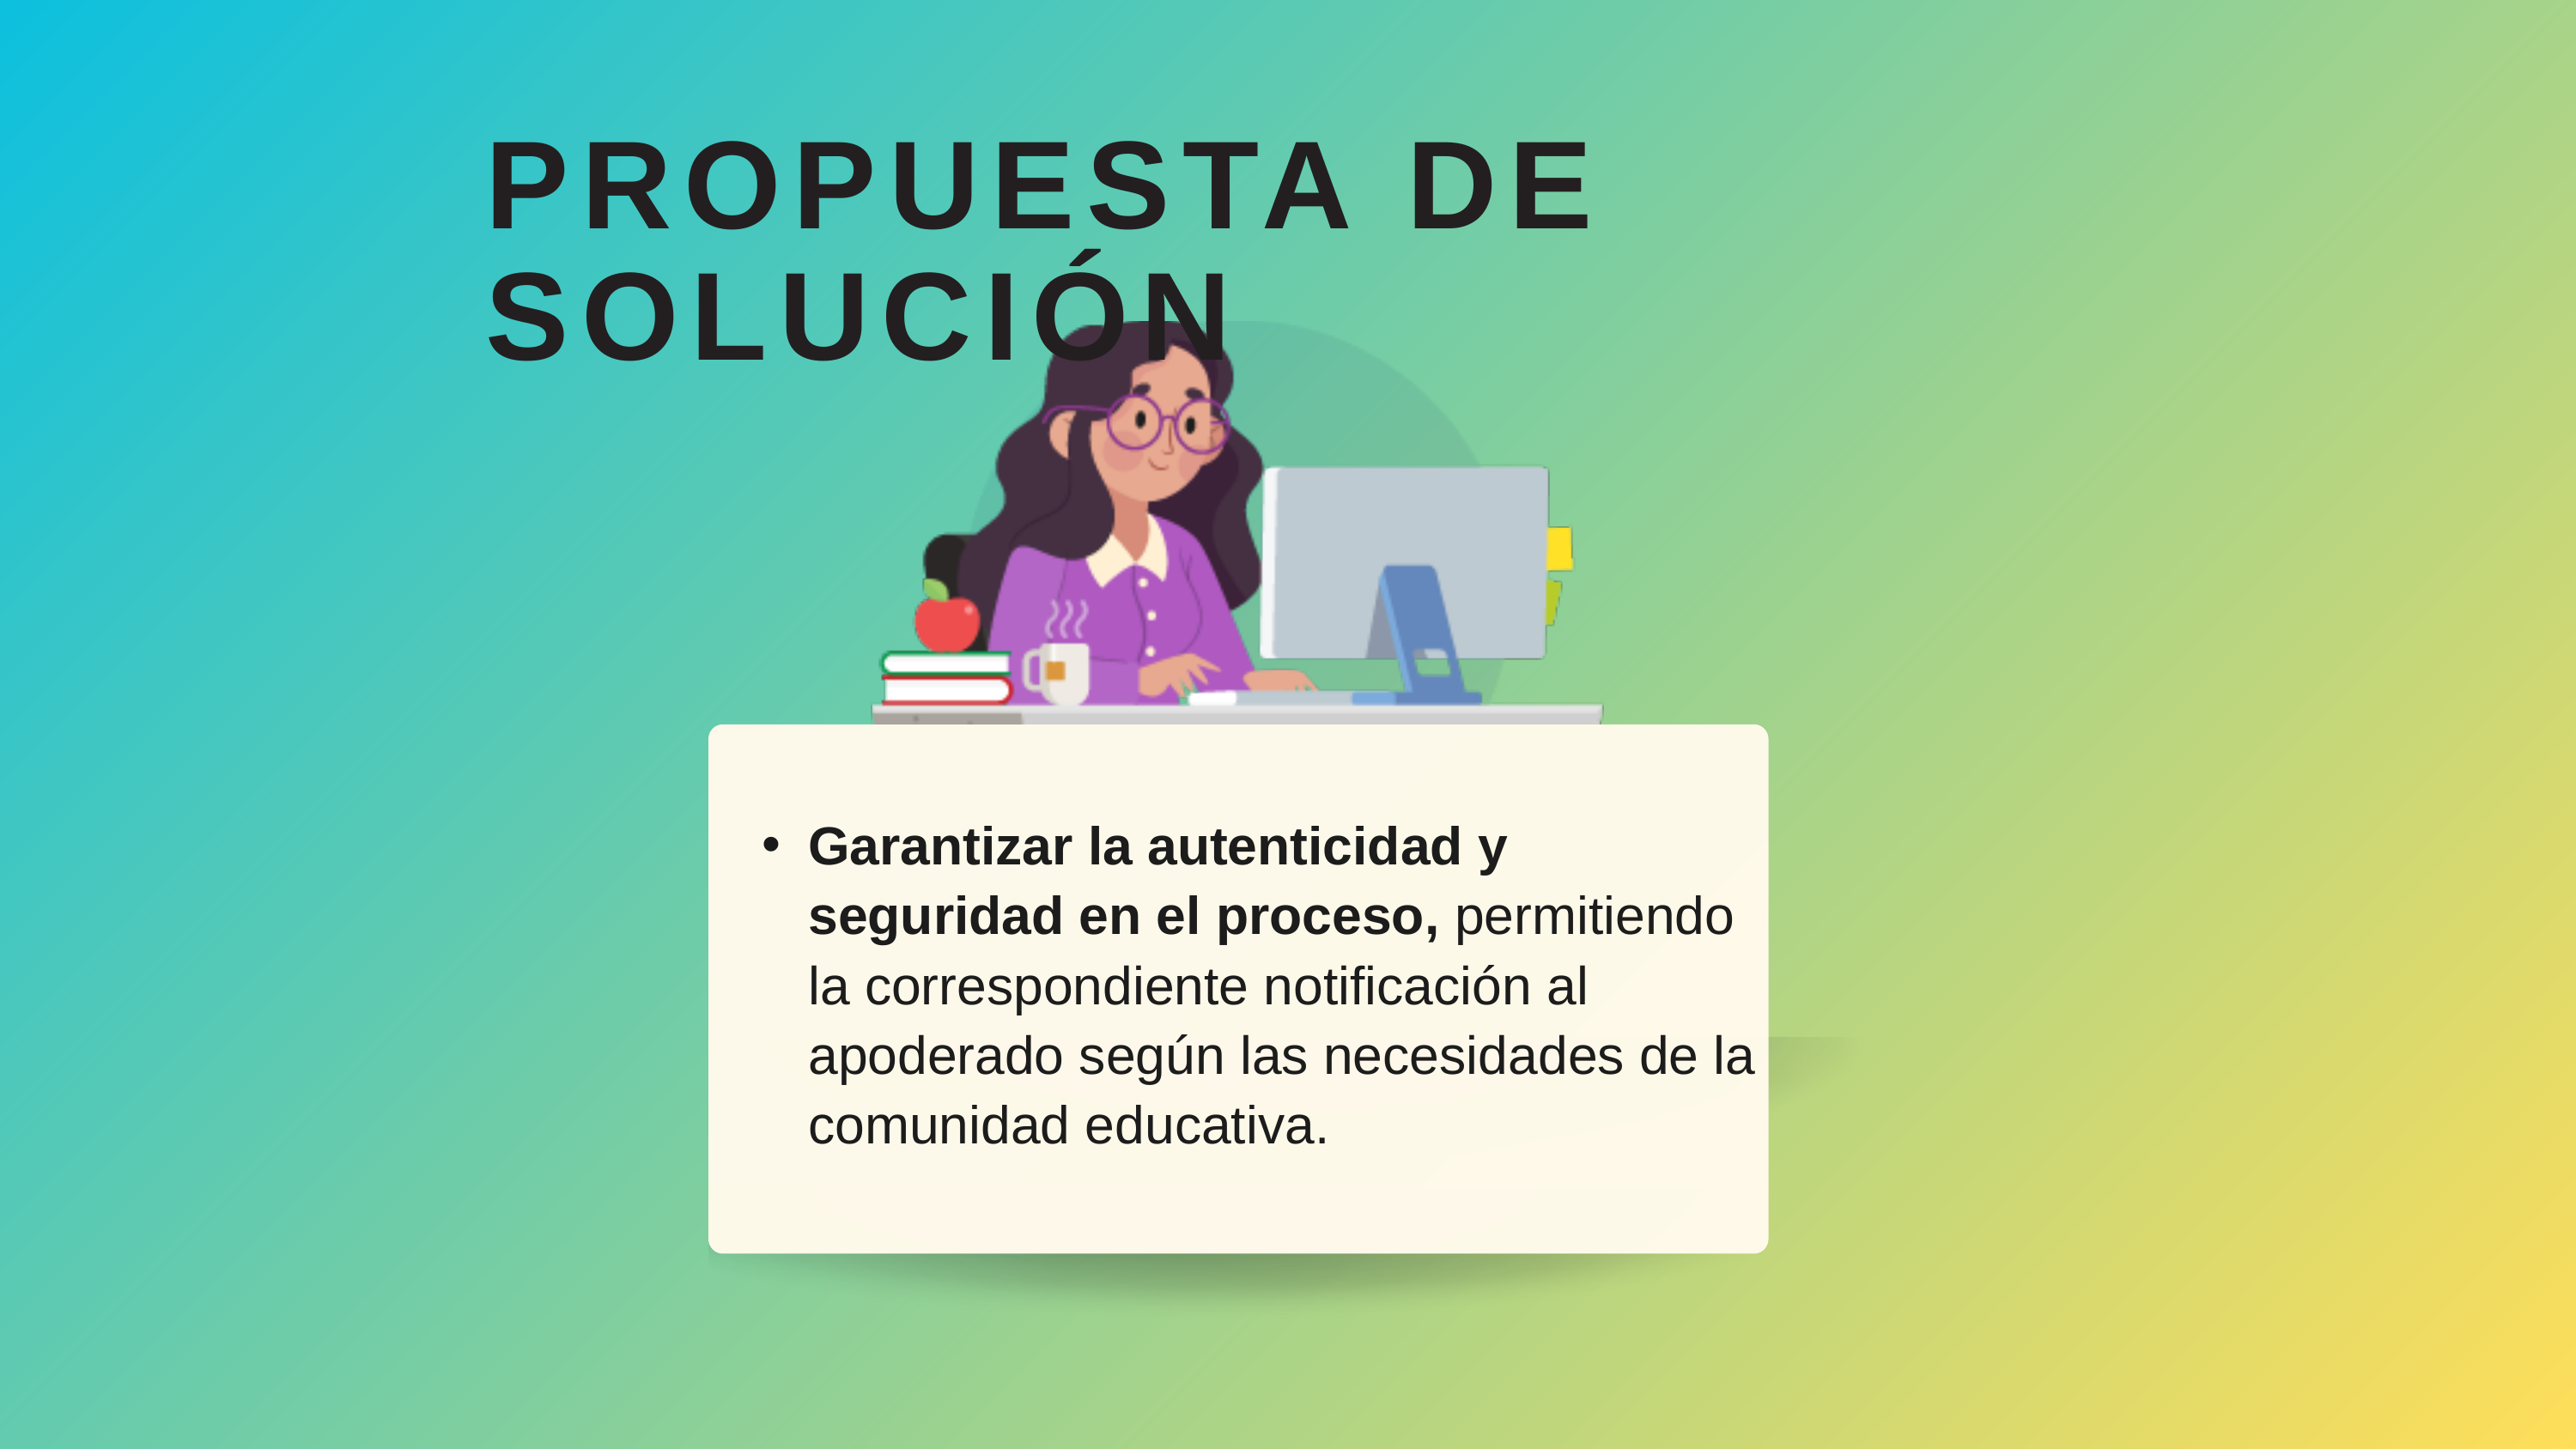

PROPUESTA DE SOLUCIÓN

Garantizar la autenticidad y seguridad en el proceso, permitiendo la correspondiente notificación al apoderado según las necesidades de la comunidad educativa.